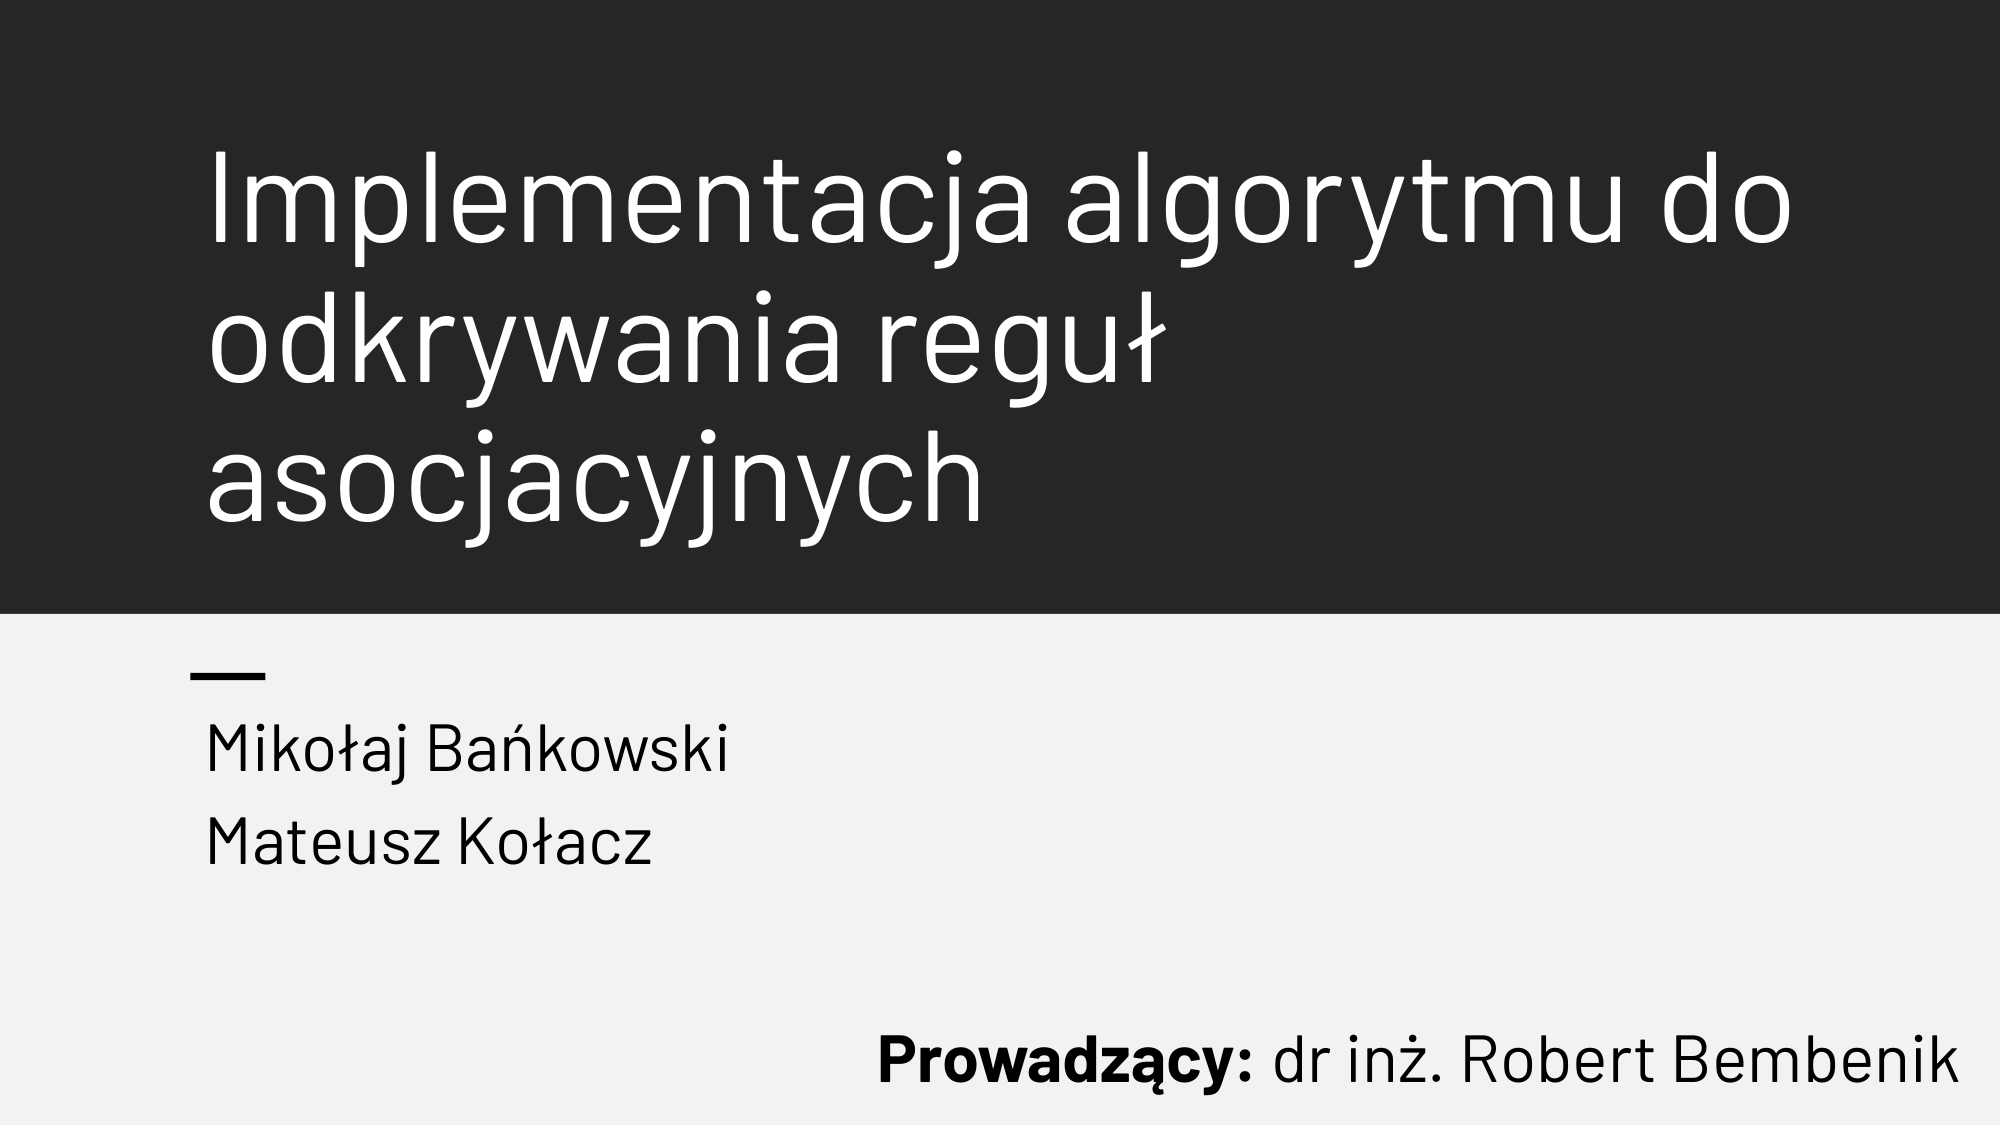

# Implementacja algorytmu do odkrywania reguł asocjacyjnych

Mikołaj Bańkowski
Mateusz Kołacz
Prowadzący: dr inż. Robert Bembenik